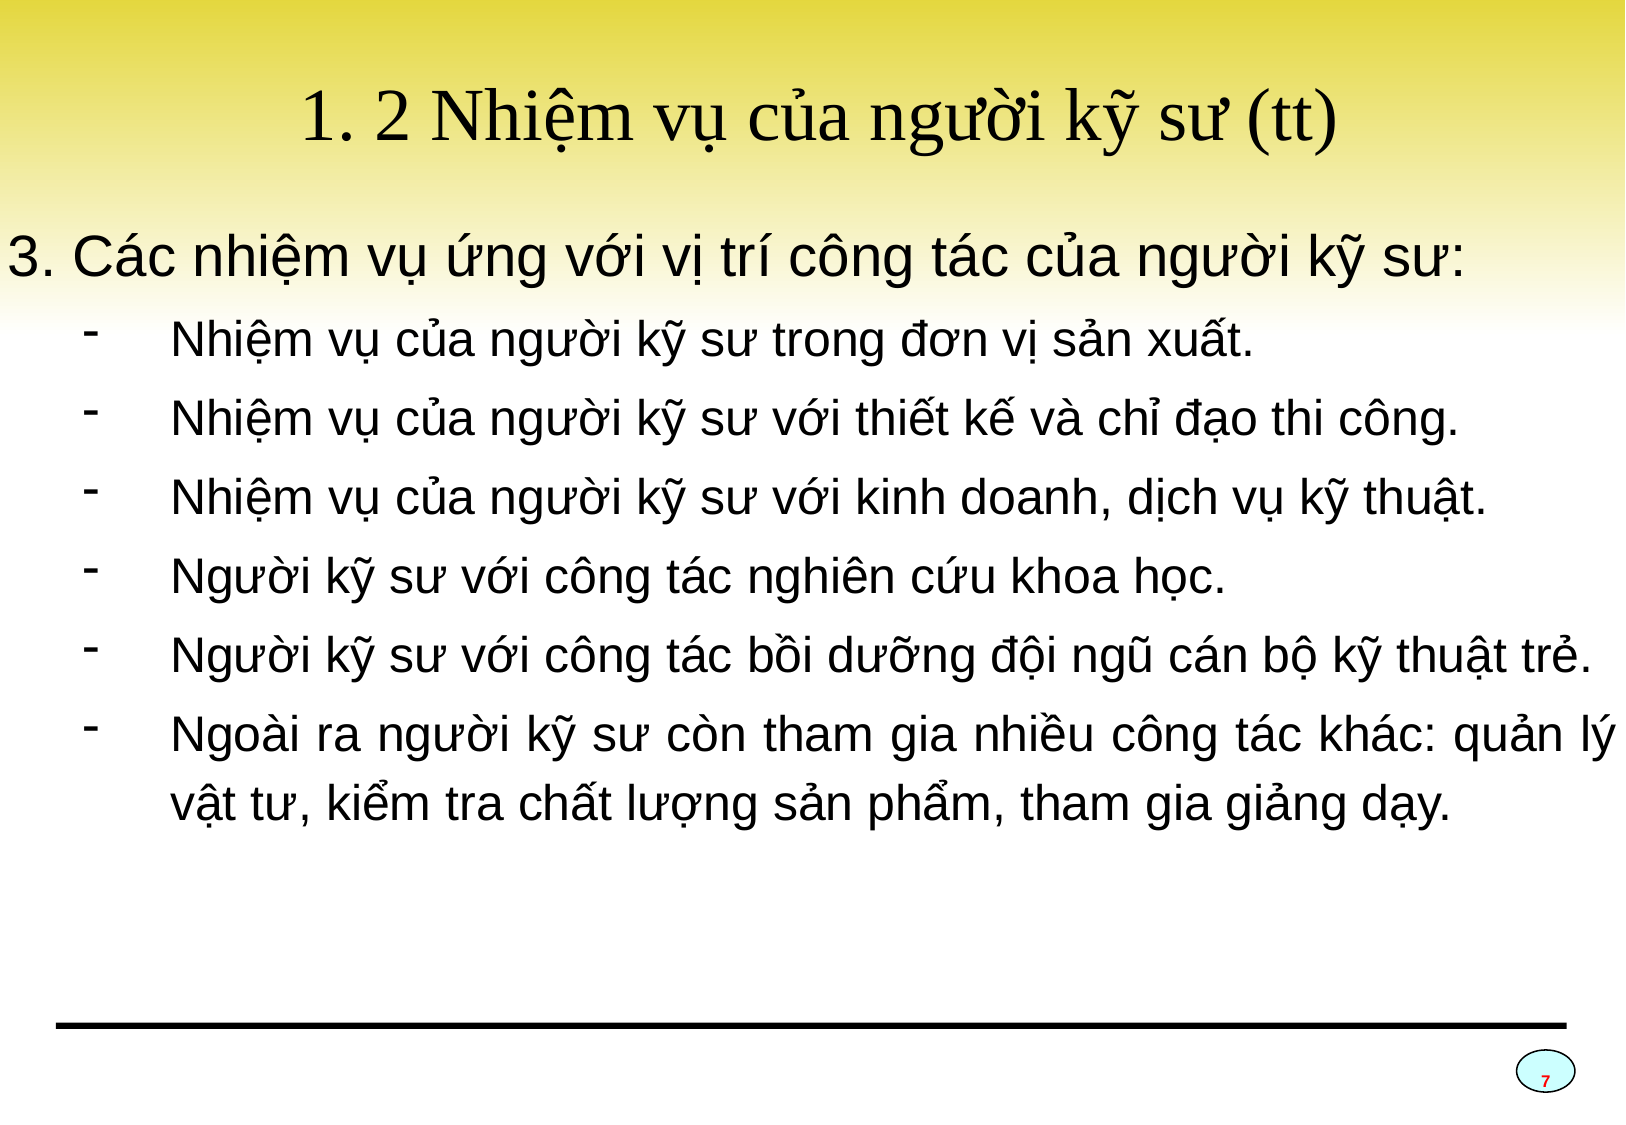

# 1. 2 Nhiệm vụ của người kỹ sư (tt)
3. Các nhiệm vụ ứng với vị trí công tác của người kỹ sư:
Nhiệm vụ của người kỹ sư trong đơn vị sản xuất.
Nhiệm vụ của người kỹ sư với thiết kế và chỉ đạo thi công.
Nhiệm vụ của người kỹ sư với kinh doanh, dịch vụ kỹ thuật.
Người kỹ sư với công tác nghiên cứu khoa học.
Người kỹ sư với công tác bồi dưỡng đội ngũ cán bộ kỹ thuật trẻ.
Ngoài ra người kỹ sư còn tham gia nhiều công tác khác: quản lý vật tư, kiểm tra chất lượng sản phẩm, tham gia giảng dạy.